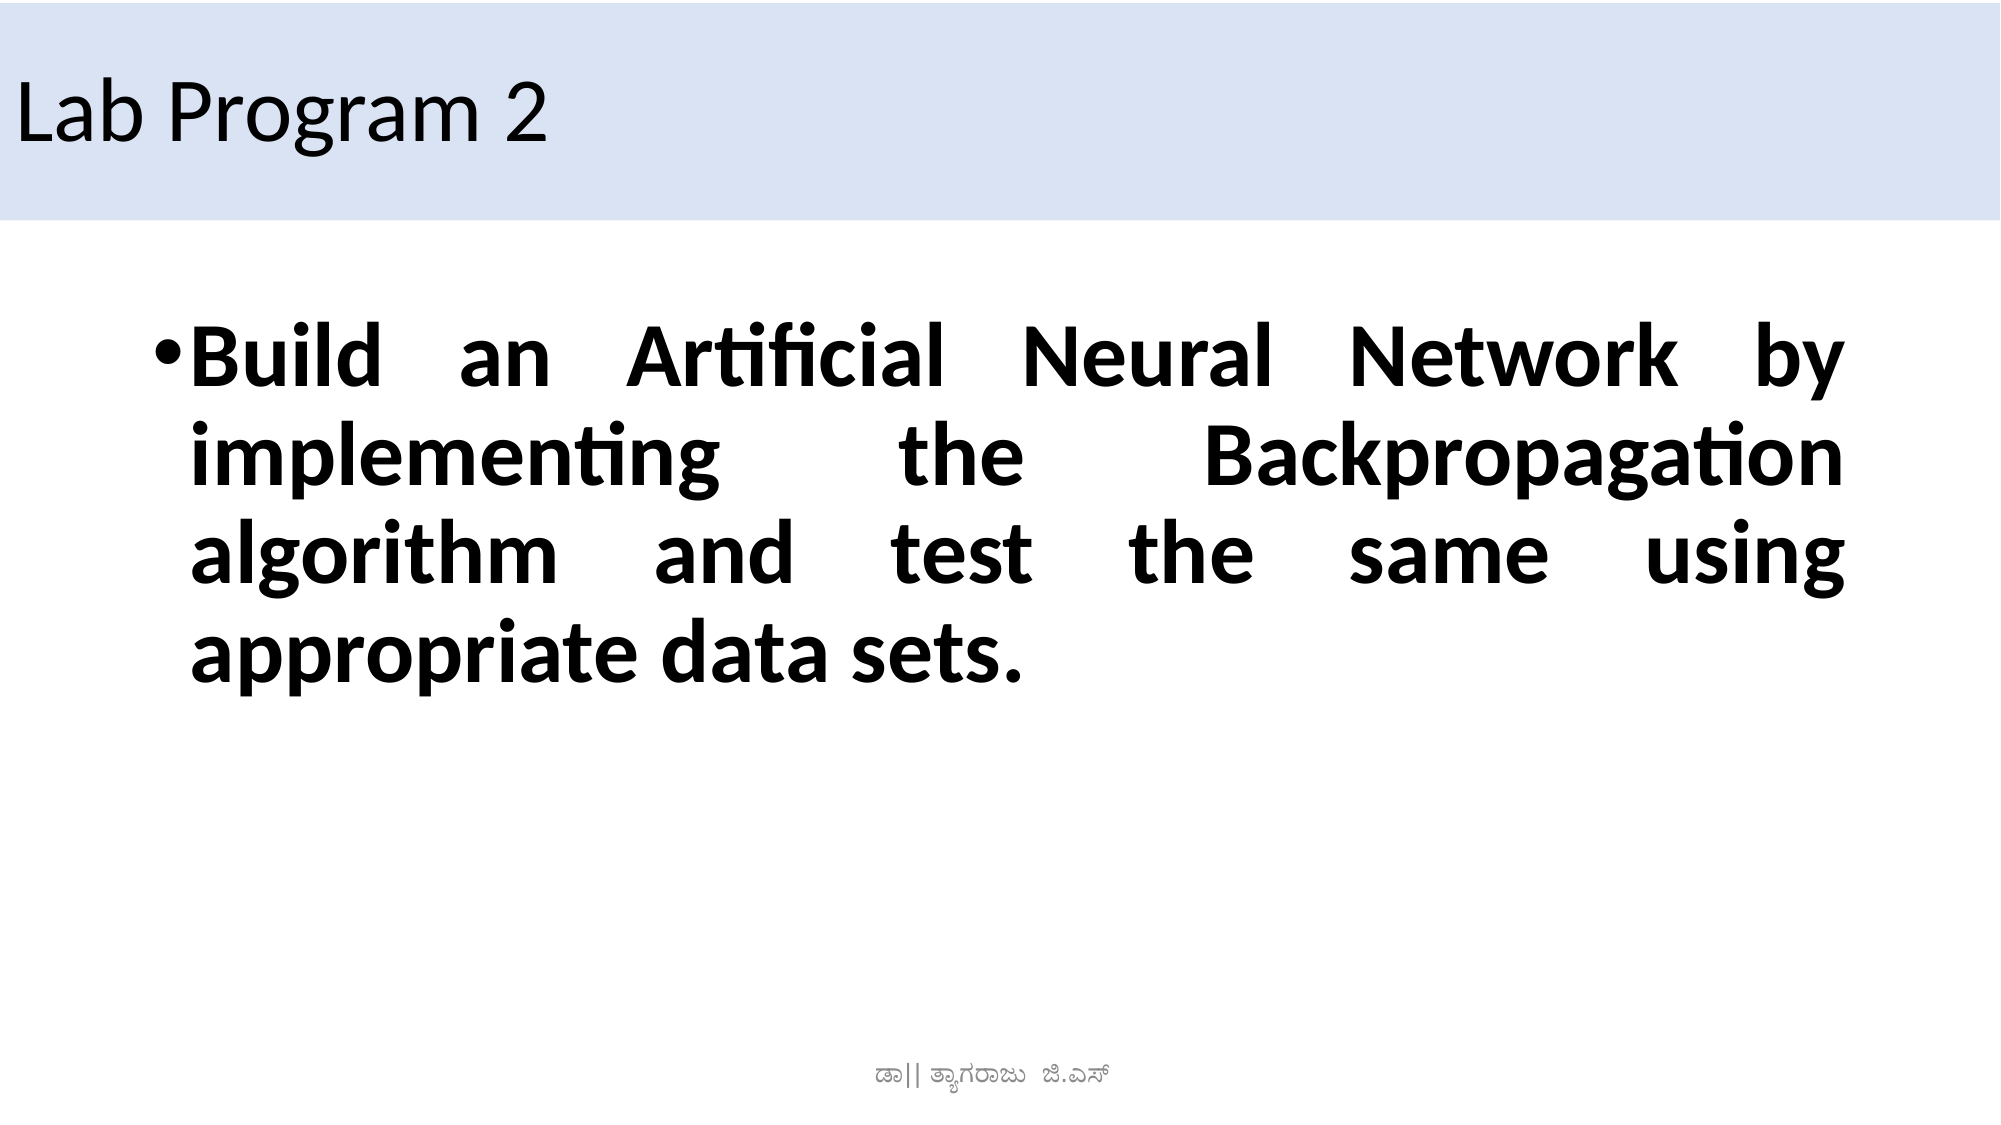

# Lab Program 2
Build an Artificial Neural Network by implementing the Backpropagation algorithm and test the same using appropriate data sets.

ಡಾ|| ತ್ಯಾಗರಾಜು  ಜಿ.ಎಸ್